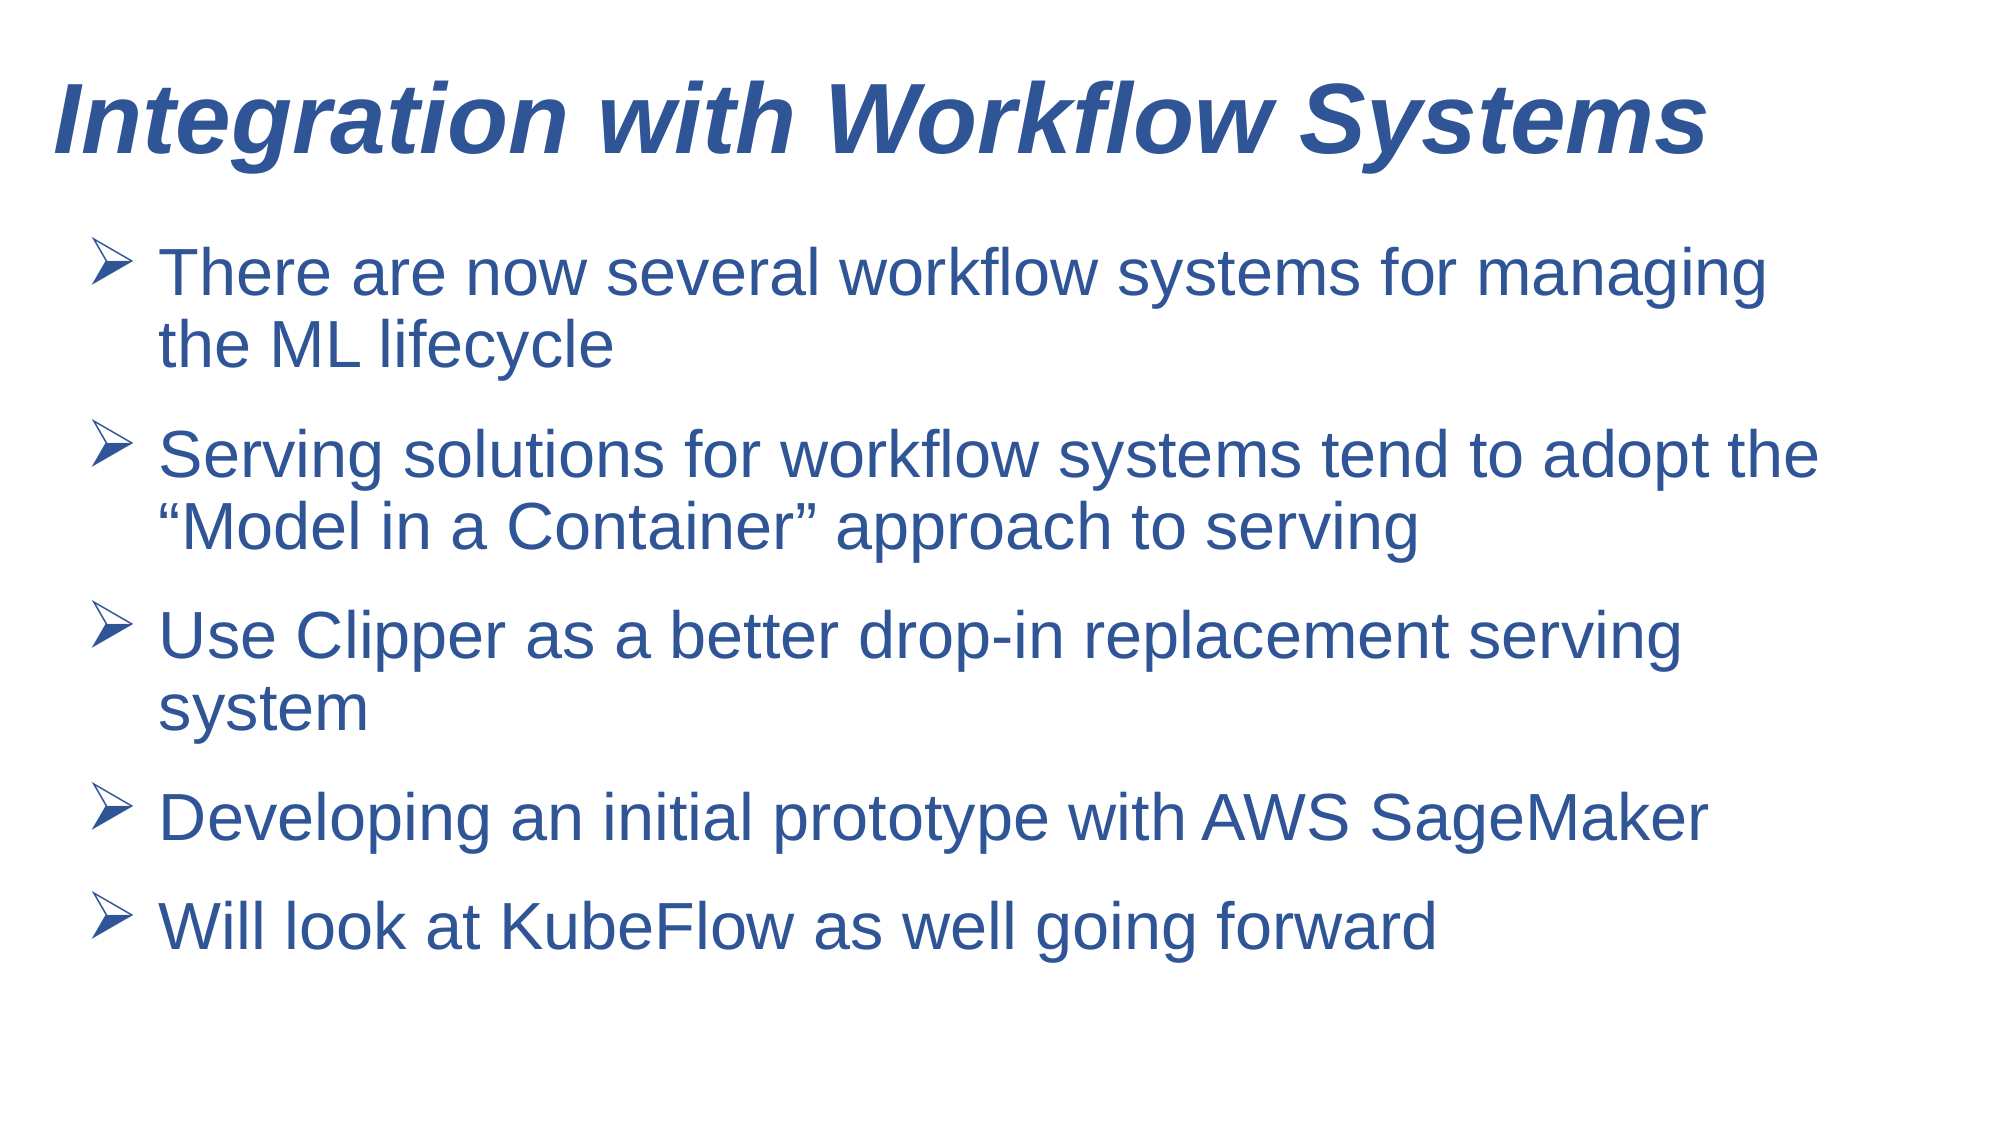

Integration with Workflow Systems
There are now several workflow systems for managing the ML lifecycle
Serving solutions for workflow systems tend to adopt the “Model in a Container” approach to serving
Use Clipper as a better drop-in replacement serving system
Developing an initial prototype with AWS SageMaker
Will look at KubeFlow as well going forward